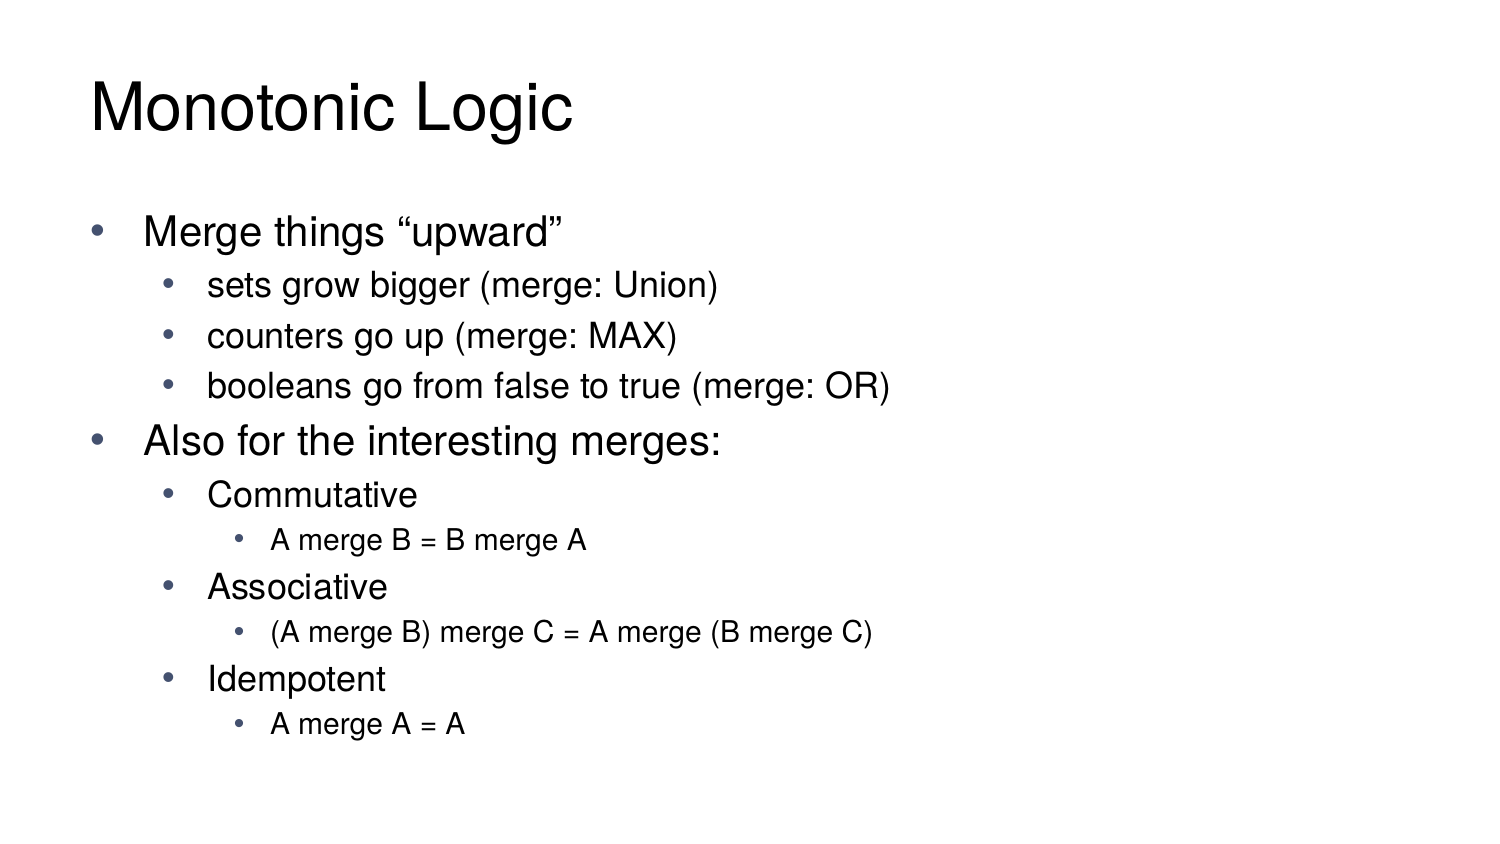

# Monotonic Logic
Merge things “upward”
sets grow bigger (merge: Union)
counters go up (merge: MAX)
booleans go from false to true (merge: OR)
Also for the interesting merges:
Commutative
A merge B = B merge A
Associative
(A merge B) merge C = A merge (B merge C)
Idempotent
A merge A = A